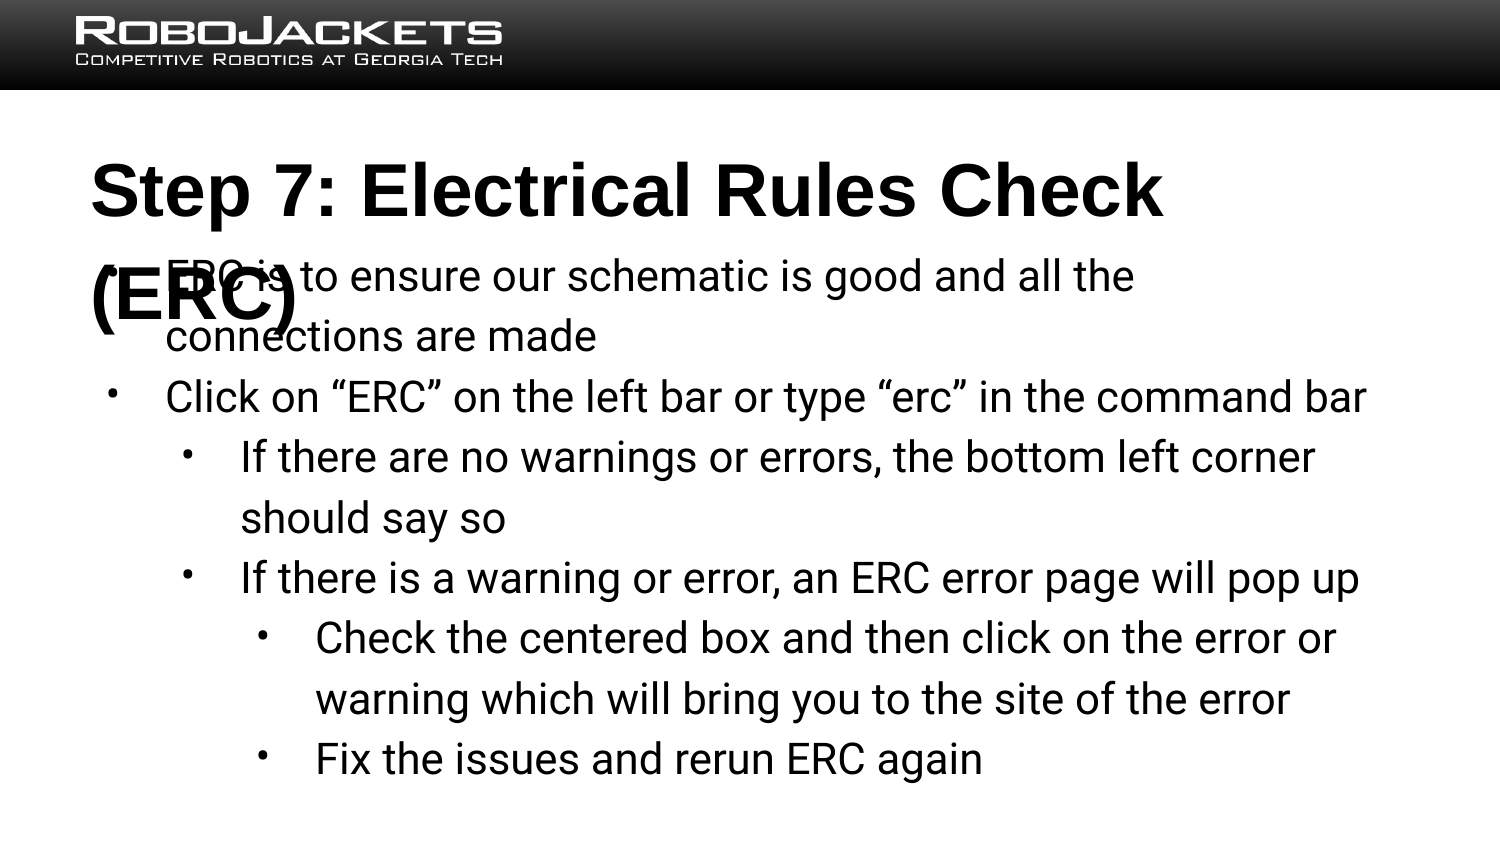

# Step 7: Electrical Rules Check (ERC)
ERC is to ensure our schematic is good and all the connections are made
Click on “ERC” on the left bar or type “erc” in the command bar
If there are no warnings or errors, the bottom left corner should say so
If there is a warning or error, an ERC error page will pop up
Check the centered box and then click on the error or warning which will bring you to the site of the error
Fix the issues and rerun ERC again